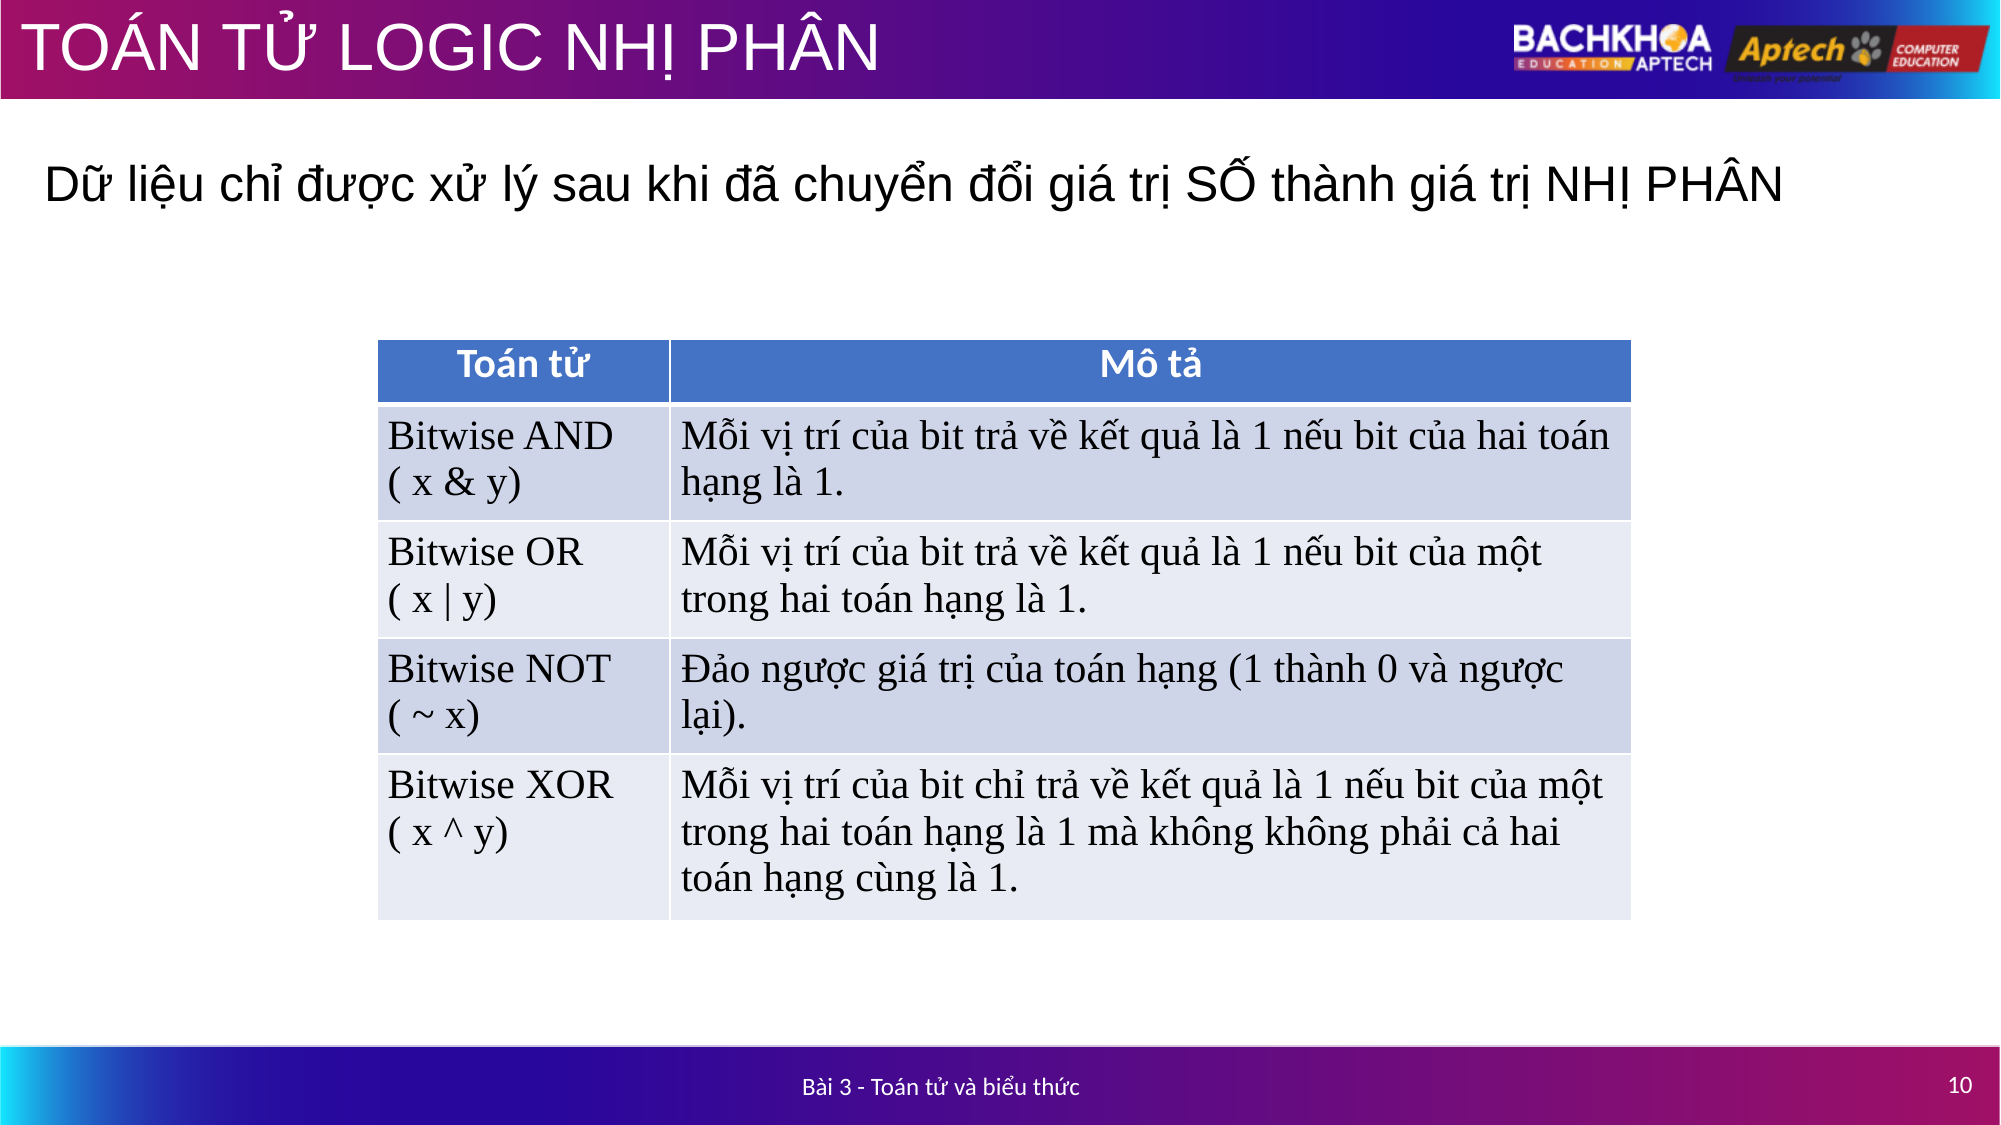

# TOÁN TỬ LOGIC NHỊ PHÂN
Dữ liệu chỉ được xử lý sau khi đã chuyển đổi giá trị SỐ thành giá trị NHỊ PHÂN

| Toán tử | Mô tả |
| --- | --- |
| Bitwise AND ( x & y) | Mỗi vị trí của bit trả về kết quả là 1 nếu bit của hai toán hạng là 1. |
| Bitwise OR ( x | y) | Mỗi vị trí của bit trả về kết quả là 1 nếu bit của một trong hai toán hạng là 1. |
| Bitwise NOT ( ~ x) | Ðảo ngược giá trị của toán hạng (1 thành 0 và ngược lại). |
| Bitwise XOR ( x ^ y) | Mỗi vị trí của bit chỉ trả về kết quả là 1 nếu bit của một trong hai toán hạng là 1 mà không không phải cả hai toán hạng cùng là 1. |
10
Bài 3 - Toán tử và biểu thức